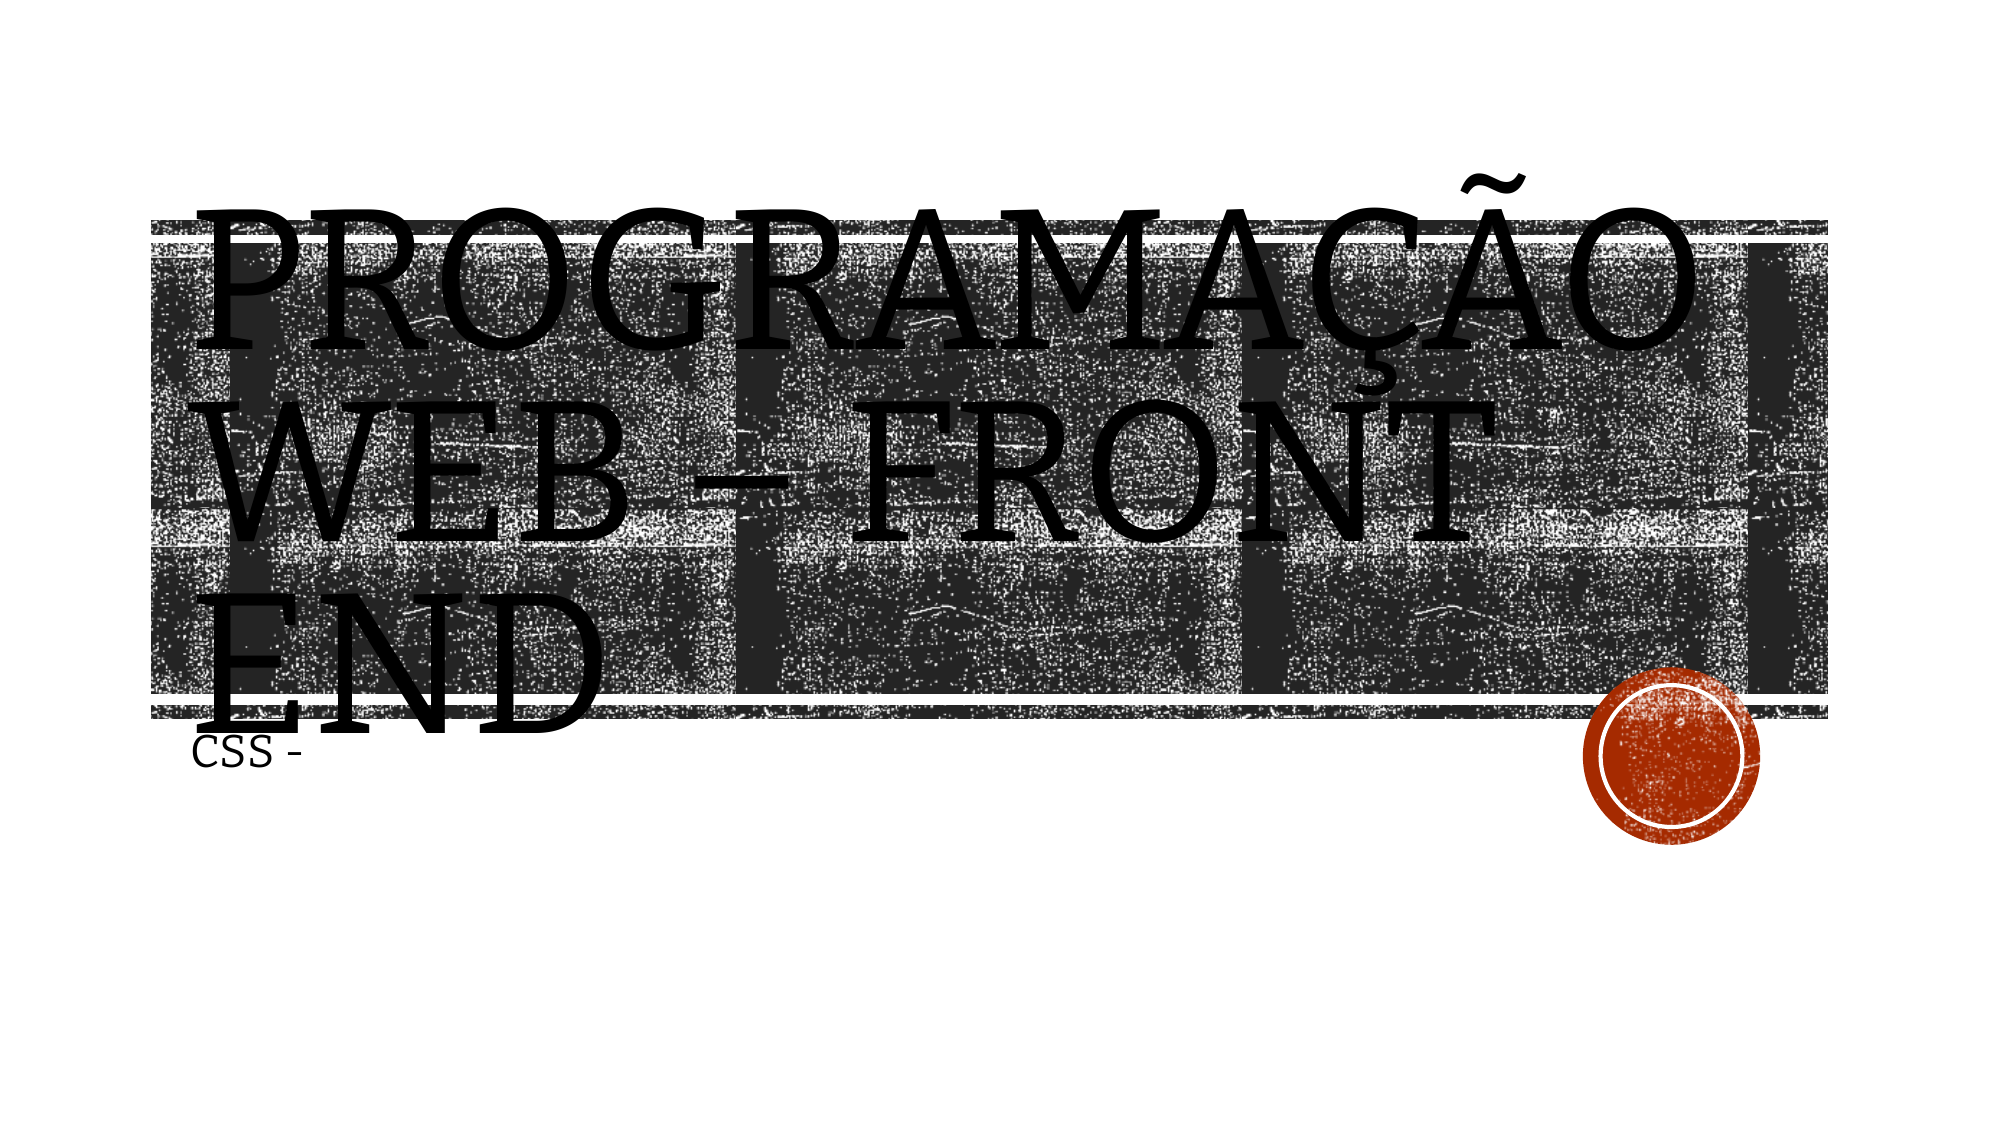

# Programação web – Front end
CSS -